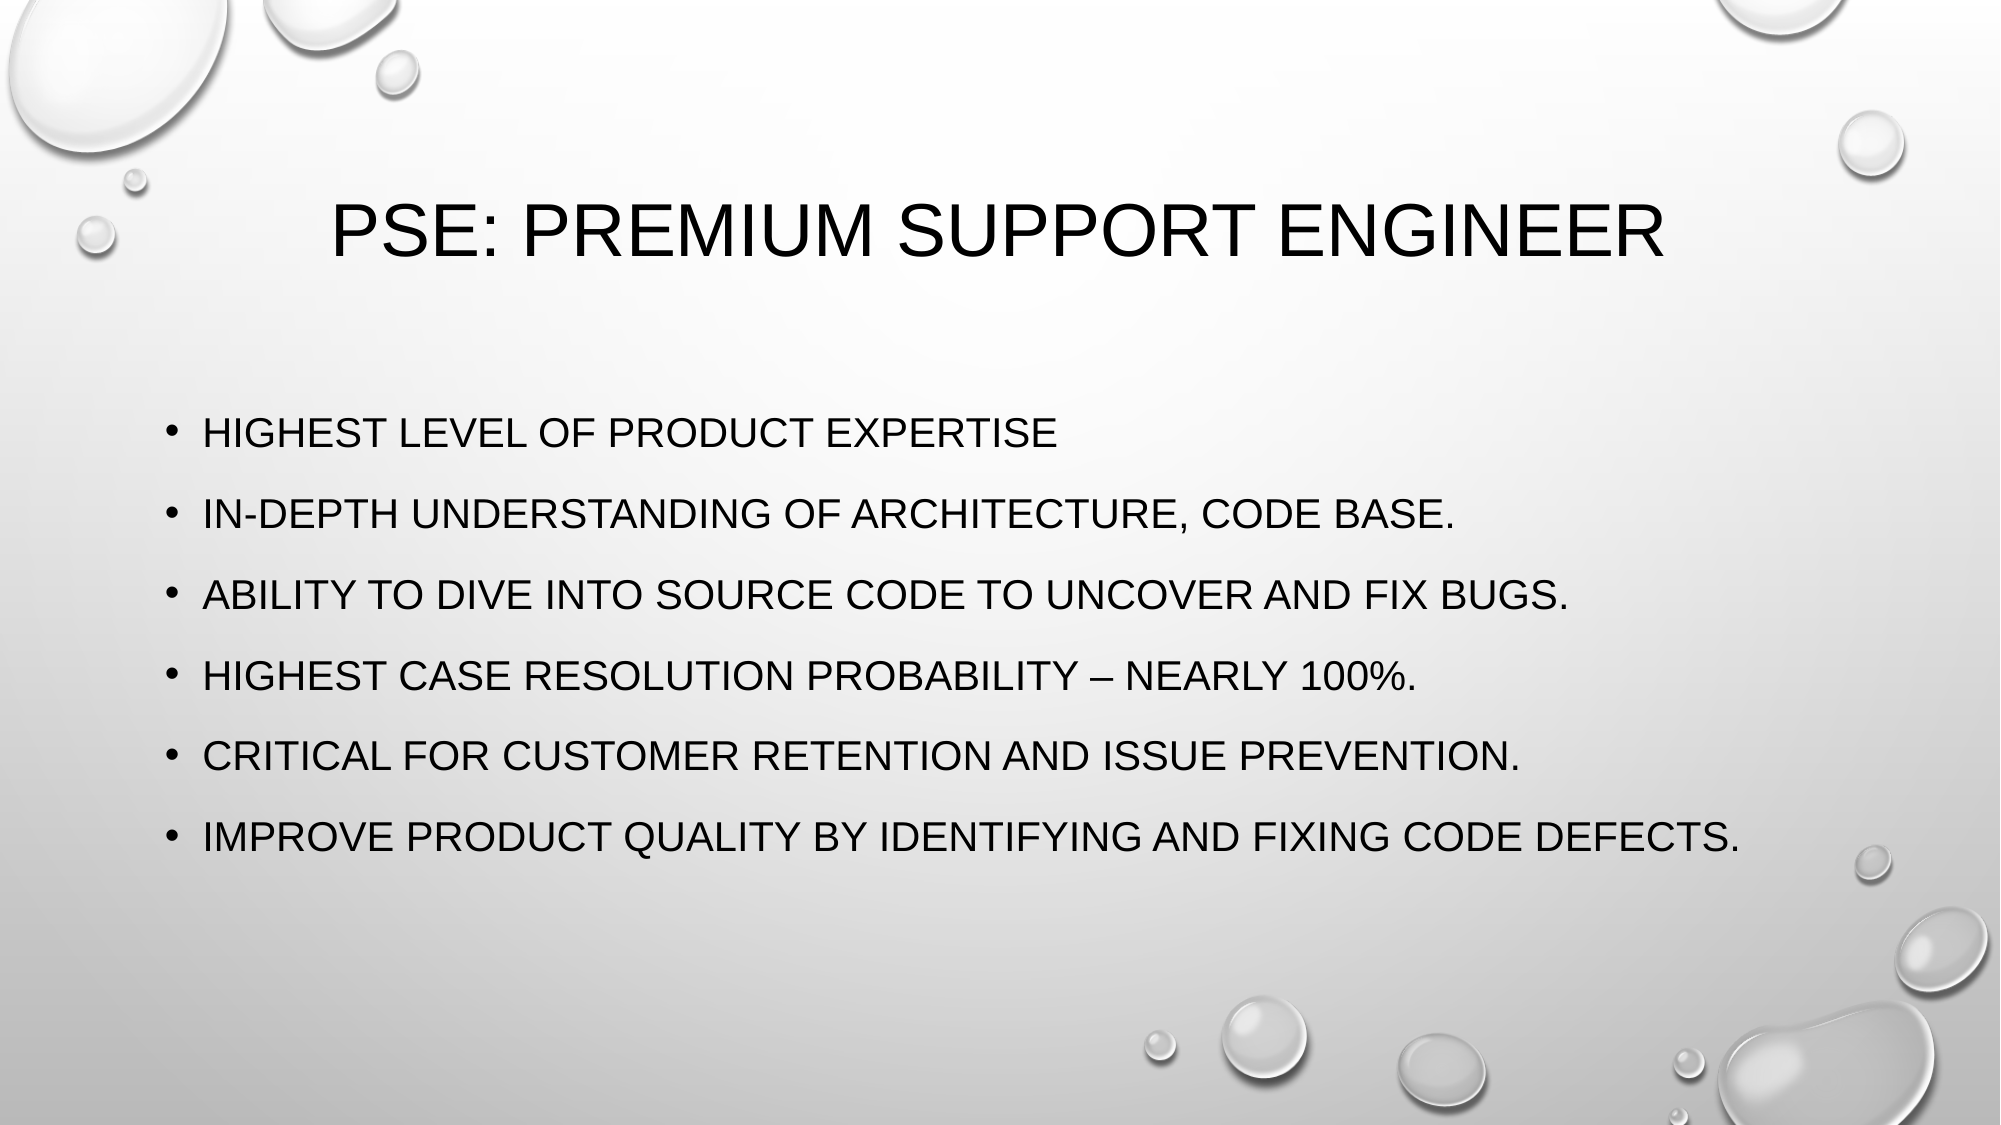

# Pse: Premium support engineer
Highest level of product expertise
In-depth understanding of architecture, code base.
Ability to dive into source code to uncover and fix bugs.
Highest case resolution probability – nearly 100%.
Critical for customer retention and issue prevention.
Improve product quality by identifying and fixing code defects.